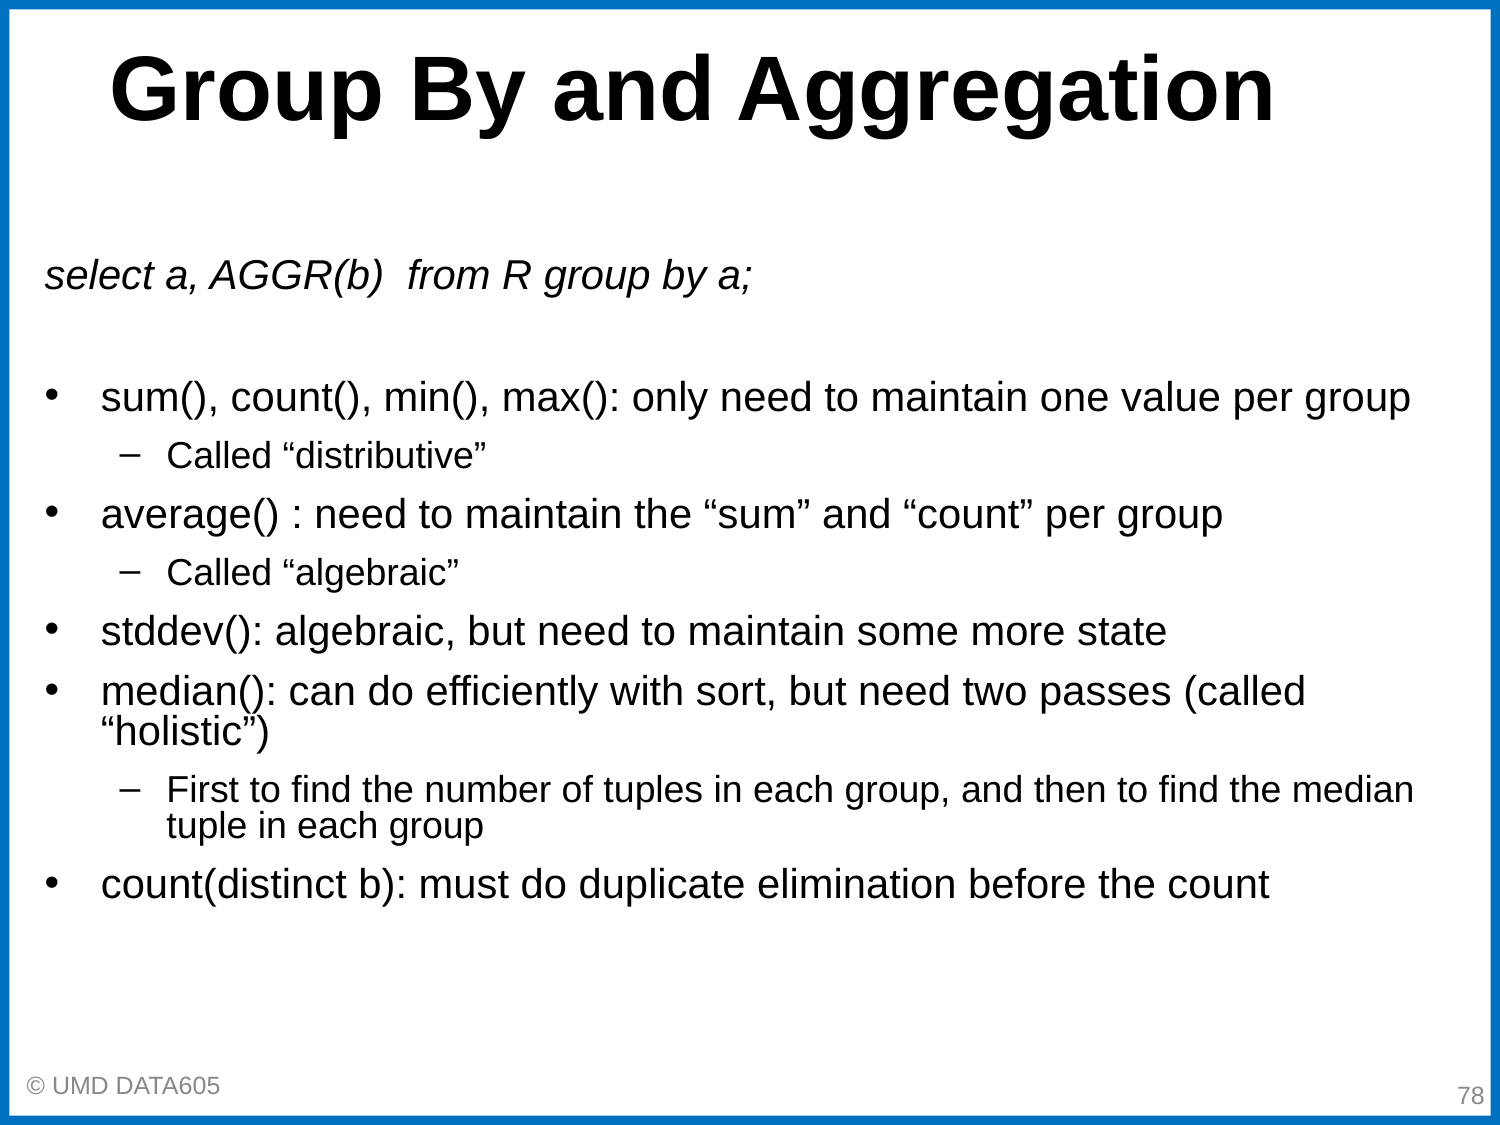

# Group By and Aggregation
select a, AGGR(b)  from R group by a;

sum(), count(), min(), max(): only need to maintain one value per group
Called “distributive”
average() : need to maintain the “sum” and “count” per group
Called “algebraic”
stddev(): algebraic, but need to maintain some more state
median(): can do efficiently with sort, but need two passes (called “holistic”)
First to find the number of tuples in each group, and then to find the median tuple in each group
count(distinct b): must do duplicate elimination before the count
78